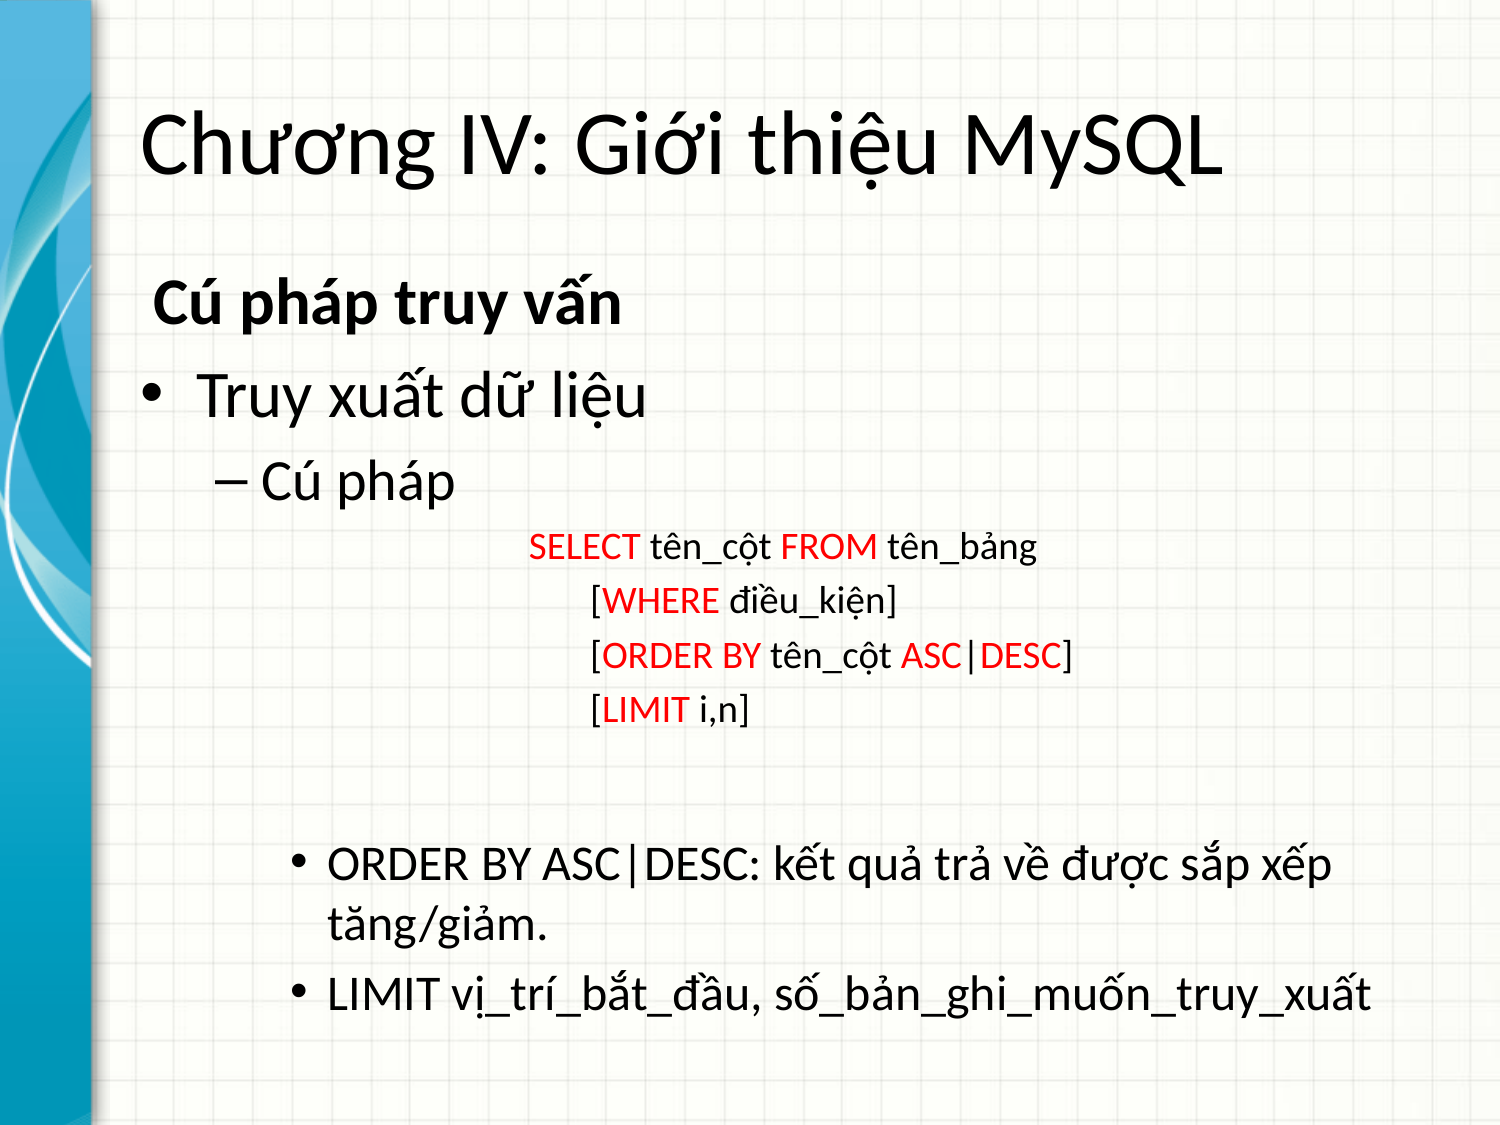

# Chương IV: Giới thiệu MySQL
Cú pháp truy vấn
Truy xuất dữ liệu
Cú pháp
SELECT tên_cột FROM tên_bảng
			[WHERE điều_kiện]
			[ORDER BY tên_cột ASC|DESC]
			[LIMIT i,n]

ORDER BY ASC|DESC: kết quả trả về được sắp xếp tăng/giảm.
LIMIT vị_trí_bắt_đầu, số_bản_ghi_muốn_truy_xuất